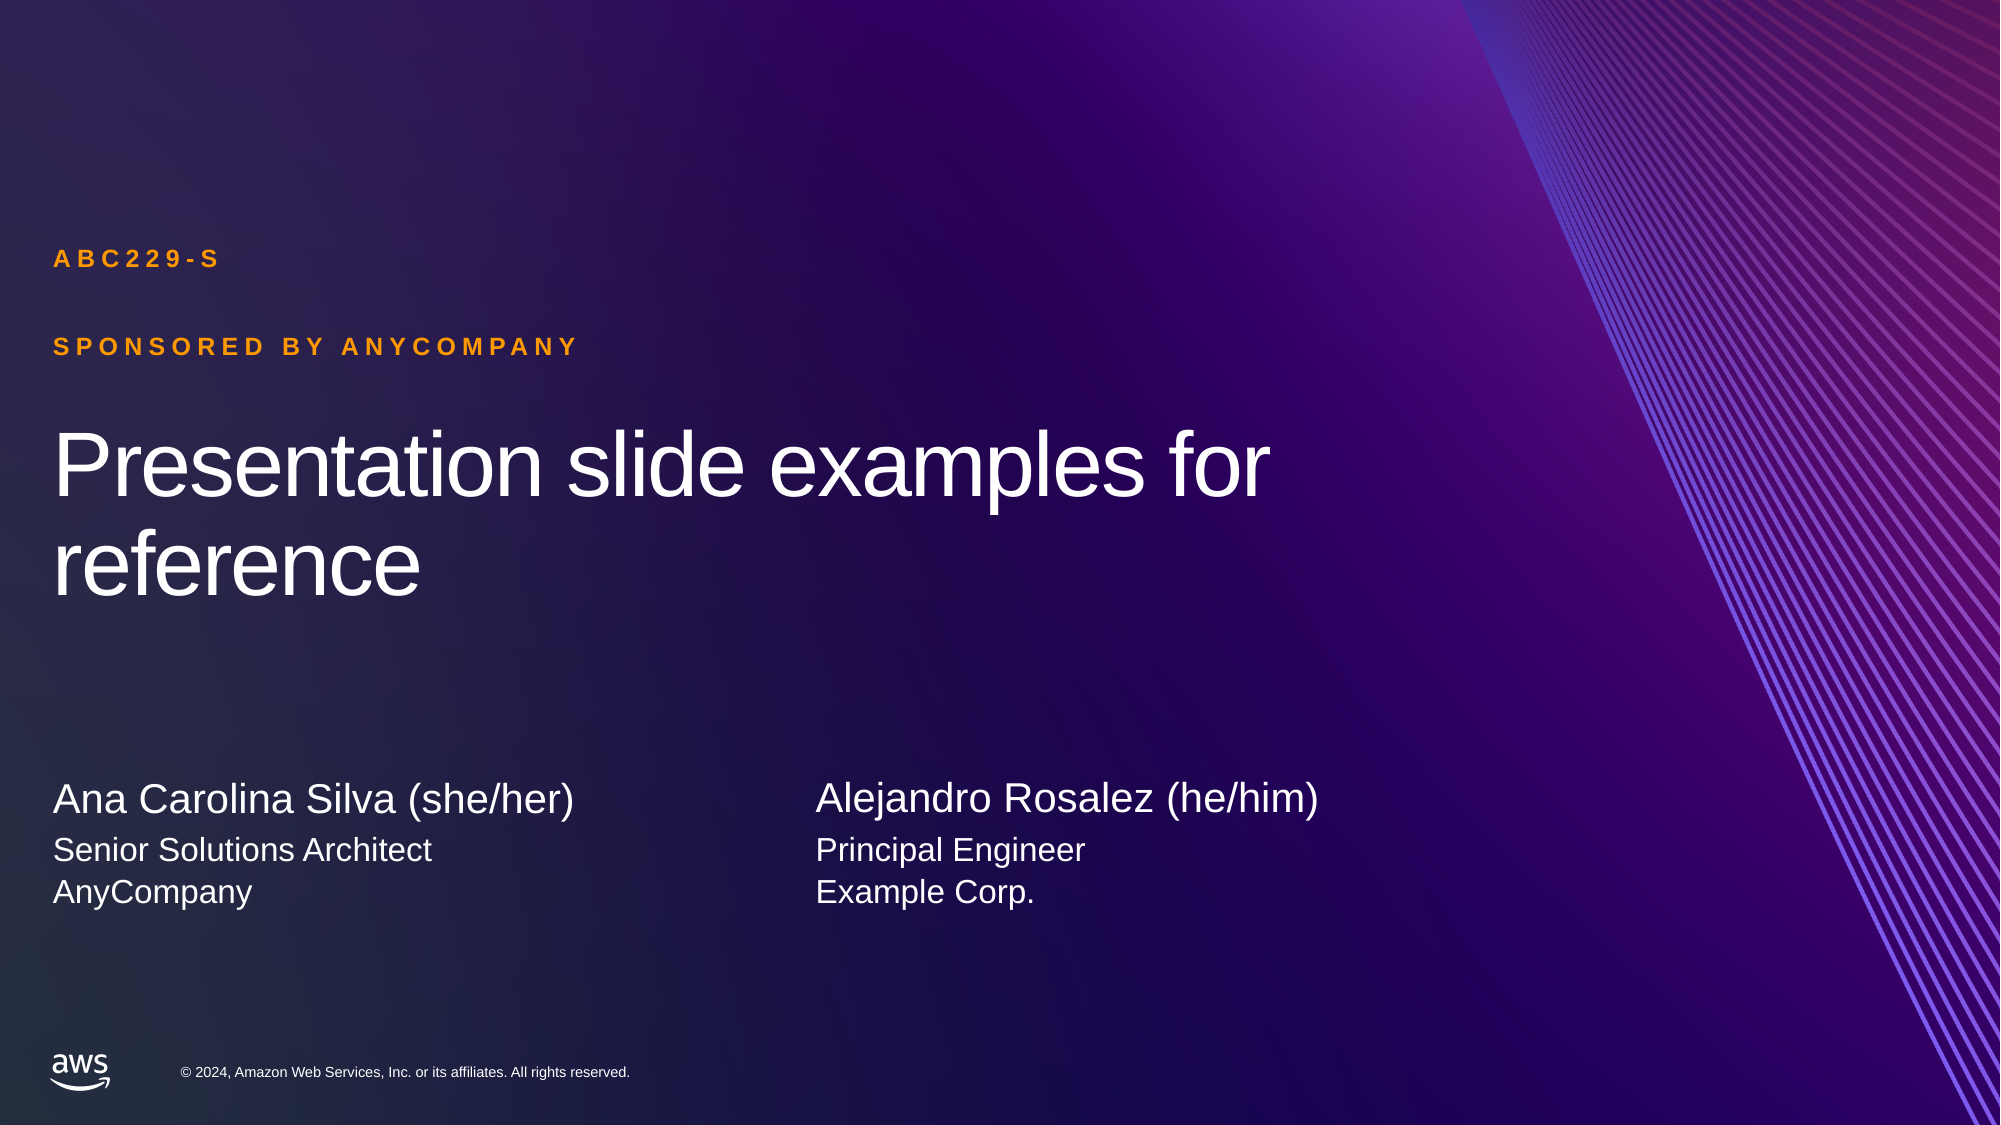

ABC229-S
Sponsored by anycompany
# Presentation slide examples for reference
Alejandro Rosalez (he/him)
Ana Carolina Silva (she/her)

Senior Solutions Architect
AnyCompany
Principal Engineer
Example Corp.